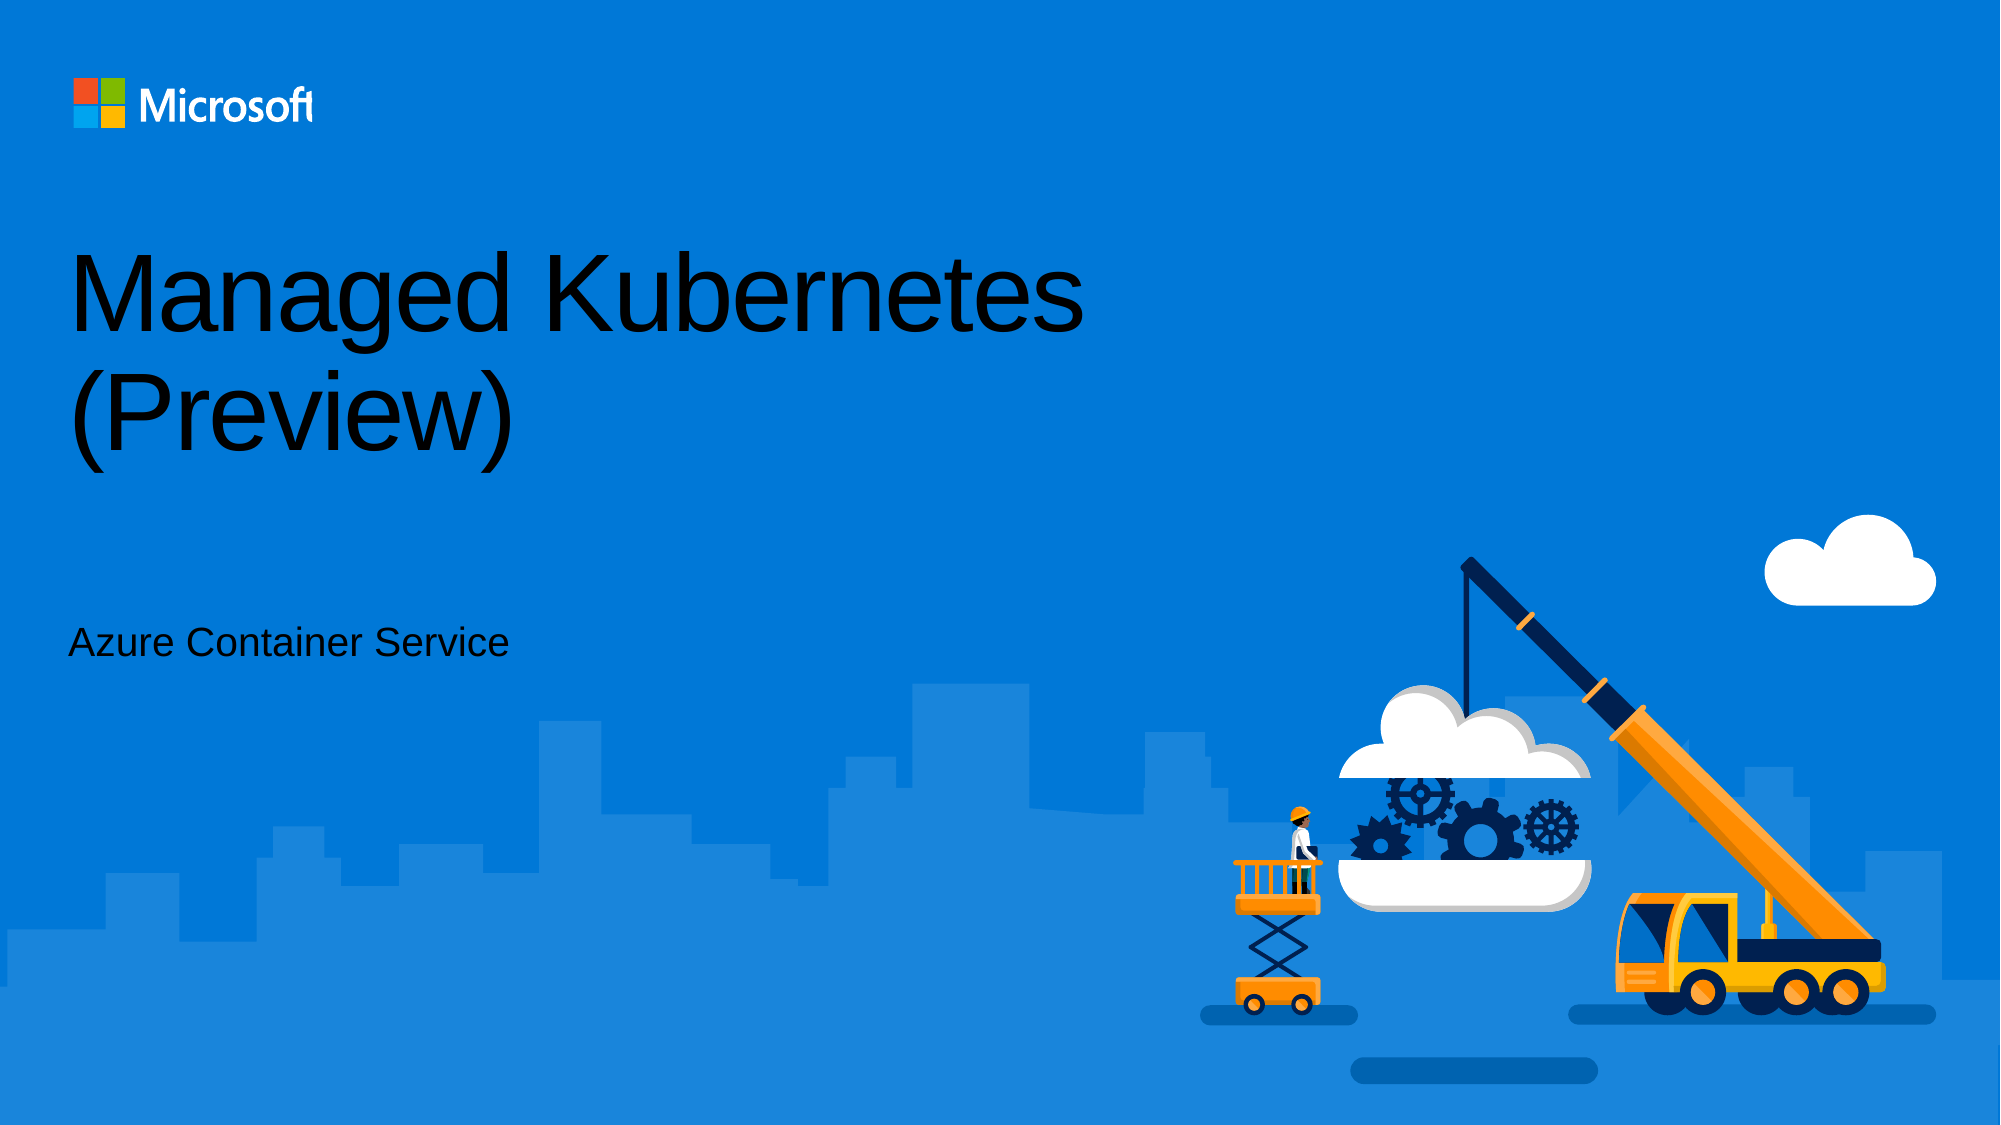

# Managed Kubernetes (Preview)
Azure Container Service